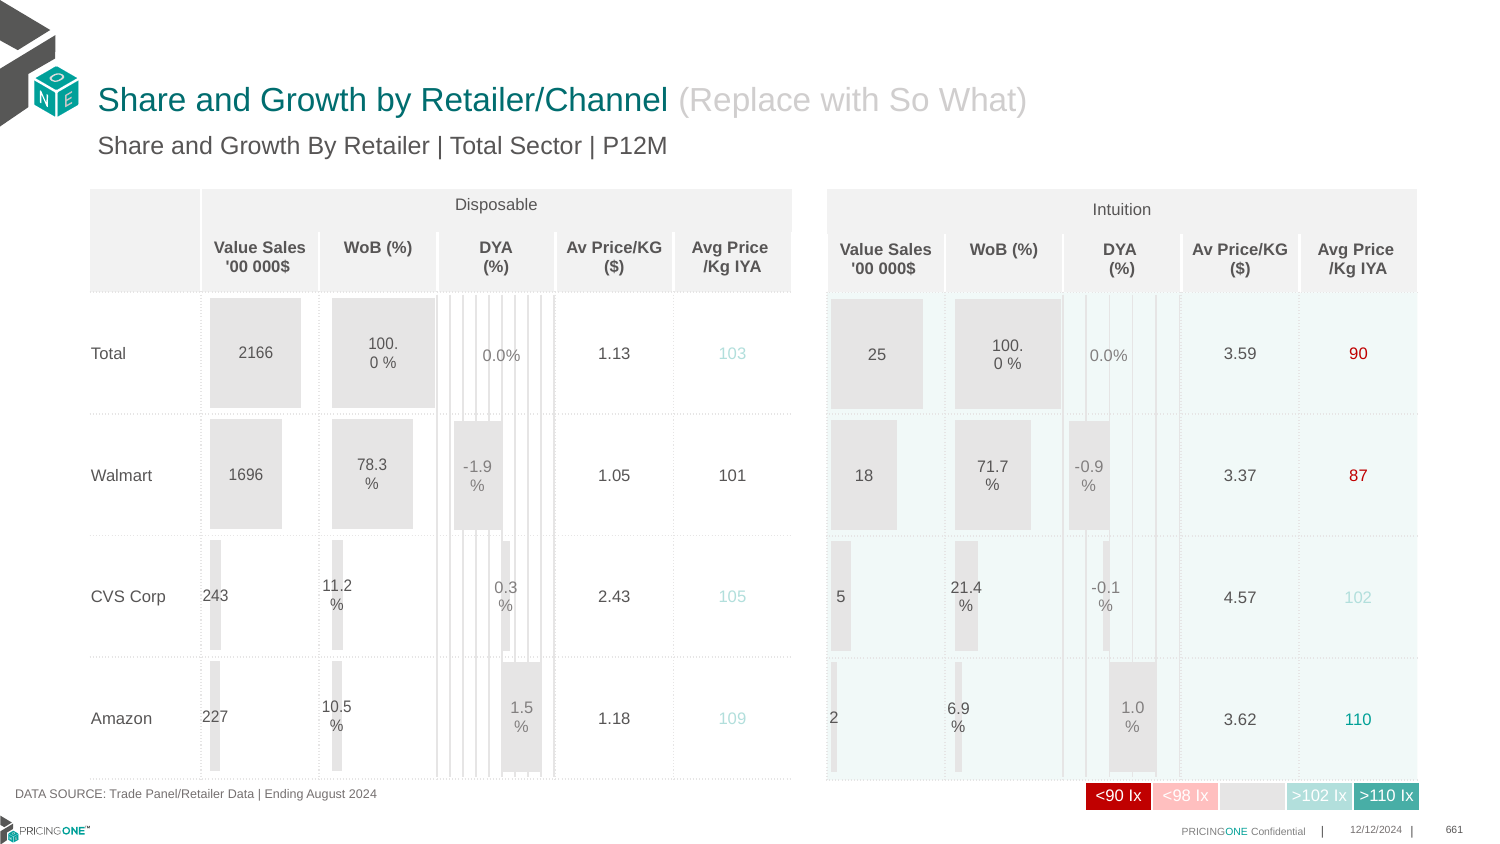

# Share and Growth by Retailer/Channel (Replace with So What)
Share and Growth By Retailer | Total Sector | P12M
|  | Disposable | Total Category |  |  |  |
| --- | --- | --- | --- | --- | --- |
|  | Value Sales '00 000$ | WoB (%) | DYA (%) | Av Price/KG ($) | Avg Price /Kg IYA |
| Total |  |  |  | 1.13 | 103 |
| Walmart |  |  |  | 1.05 | 101 |
| CVS Corp |  |  |  | 2.43 | 105 |
| Amazon |  |  |  | 1.18 | 109 |
| Intuition | Client |  |  |  |
| --- | --- | --- | --- | --- |
| Value Sales '00 000$ | WoB (%) | DYA (%) | Av Price/KG ($) | Avg Price /Kg IYA |
|  |  |  | 3.59 | 90 |
|  |  |  | 3.37 | 87 |
|  |  |  | 4.57 | 102 |
|  |  |  | 3.62 | 110 |

### Chart

| Category | Value Sales |
|---|---|
| Grand Total | 216597578.0 |
| Walmart | 169558645.0 |
| CVS Corp | 24342800.0 |
| Amazon | 22696133.0 |

### Chart

| Category | Trade WoB % |
|---|---|
| Grand Total | 1.0 |
| Walmart | 0.7828279824994165 |
| CVS Corp | 0.11238722161519277 |
| Amazon | 0.10478479588539075 |

### Chart

| Category | Value Sales |
|---|---|
| Grand Total | 2479104.0 |
| Walmart | 1777237.0 |
| CVS Corp | 530941.0 |
| Amazon | 170926.0 |

### Chart

| Category | Trade WoB % |
|---|---|
| Grand Total | 1.0 |
| Walmart | 0.7168868268535729 |
| CVS Corp | 0.21416648918318876 |
| Amazon | 0.06894668396323833 |

### Chart

| Category | Trade WoB % DYA |
|---|---|
| Grand Total | 0.0 |
| Walmart | -0.01861084907150301 |
| CVS Corp | 0.0031109231152201128 |
| Amazon | 0.015499925956282981 |

### Chart

| Category | Trade WoB % DYA |
|---|---|
| Grand Total | 0.0 |
| Walmart | -0.008675151521347568 |
| CVS Corp | -0.0014478866473719154 |
| Amazon | 0.010123038168719456 |
DATA SOURCE: Trade Panel/Retailer Data | Ending August 2024
| <90 Ix | <98 Ix |  | >102 Ix | >110 Ix |
| --- | --- | --- | --- | --- |

12/12/2024
661